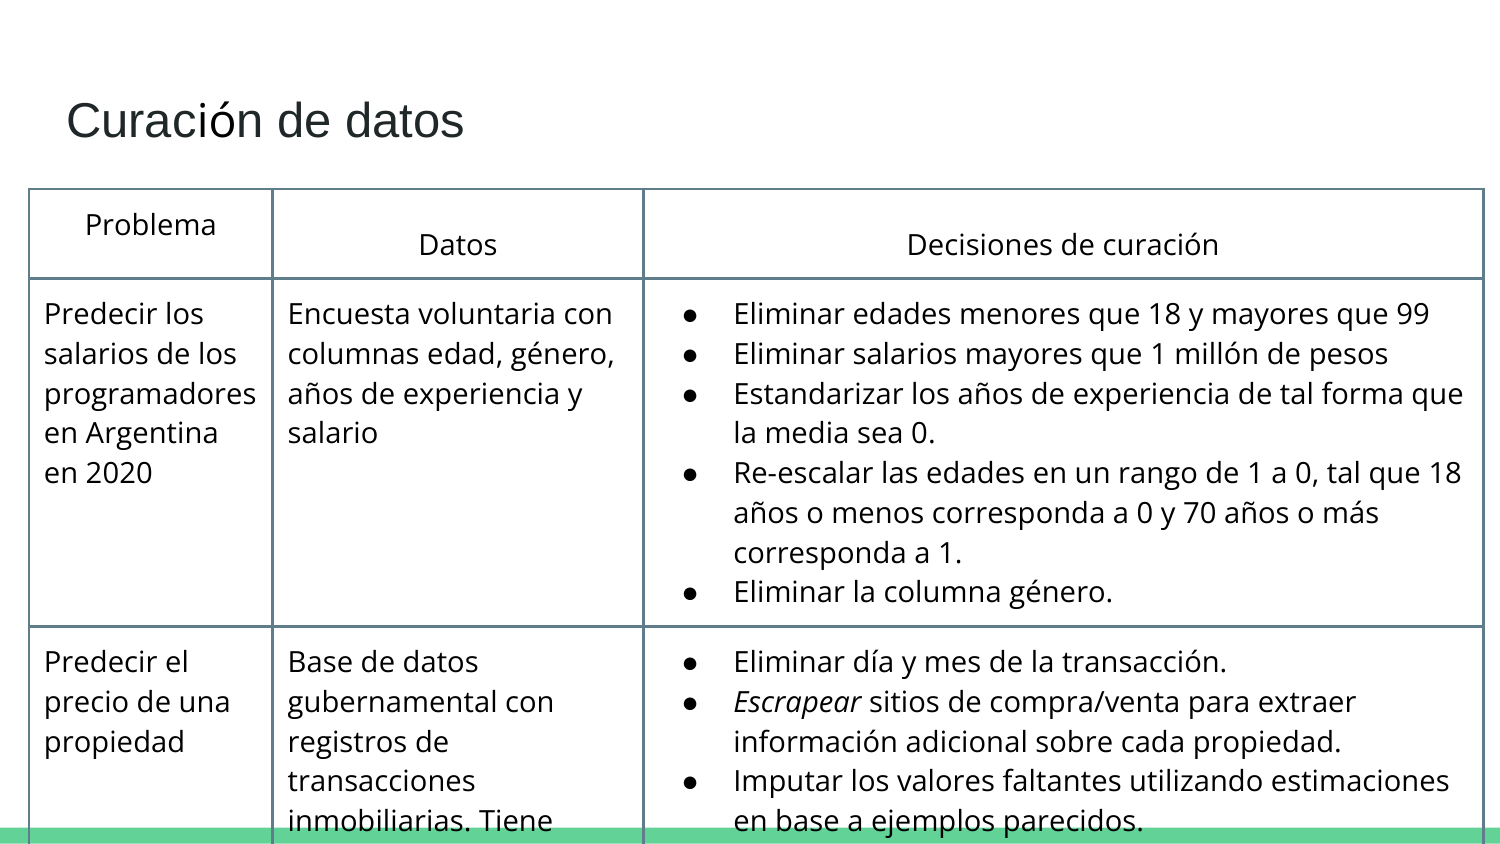

# Curación de datos
| Problema | Datos | Decisiones de curación |
| --- | --- | --- |
| Predecir los salarios de los programadores en Argentina en 2020 | Encuesta voluntaria con columnas edad, género, años de experiencia y salario | Eliminar edades menores que 18 y mayores que 99 Eliminar salarios mayores que 1 millón de pesos Estandarizar los años de experiencia de tal forma que la media sea 0. Re-escalar las edades en un rango de 1 a 0, tal que 18 años o menos corresponda a 0 y 70 años o más corresponda a 1. Eliminar la columna género. |
| Predecir el precio de una propiedad | Base de datos gubernamental con registros de transacciones inmobiliarias. Tiene precio, fecha y ubicación. | Eliminar día y mes de la transacción. Escrapear sitios de compra/venta para extraer información adicional sobre cada propiedad. Imputar los valores faltantes utilizando estimaciones en base a ejemplos parecidos. |